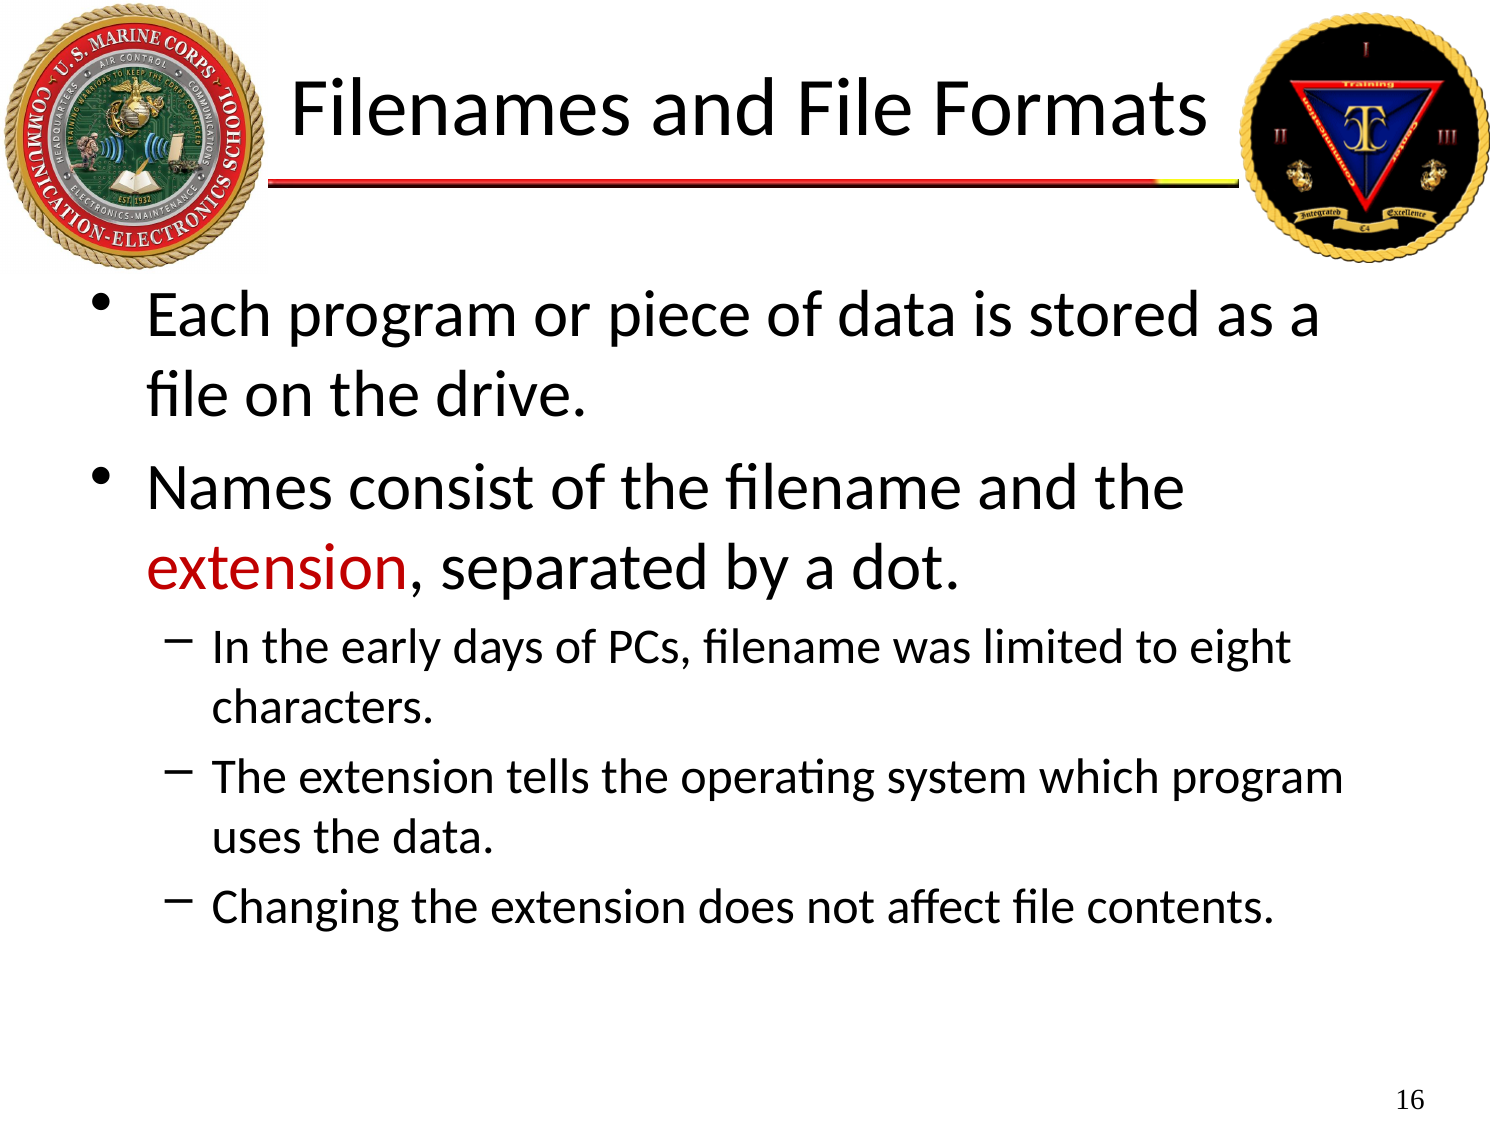

# Filenames and File Formats
Each program or piece of data is stored as a file on the drive.
Names consist of the filename and the extension, separated by a dot.
In the early days of PCs, filename was limited to eight characters.
The extension tells the operating system which program uses the data.
Changing the extension does not affect file contents.